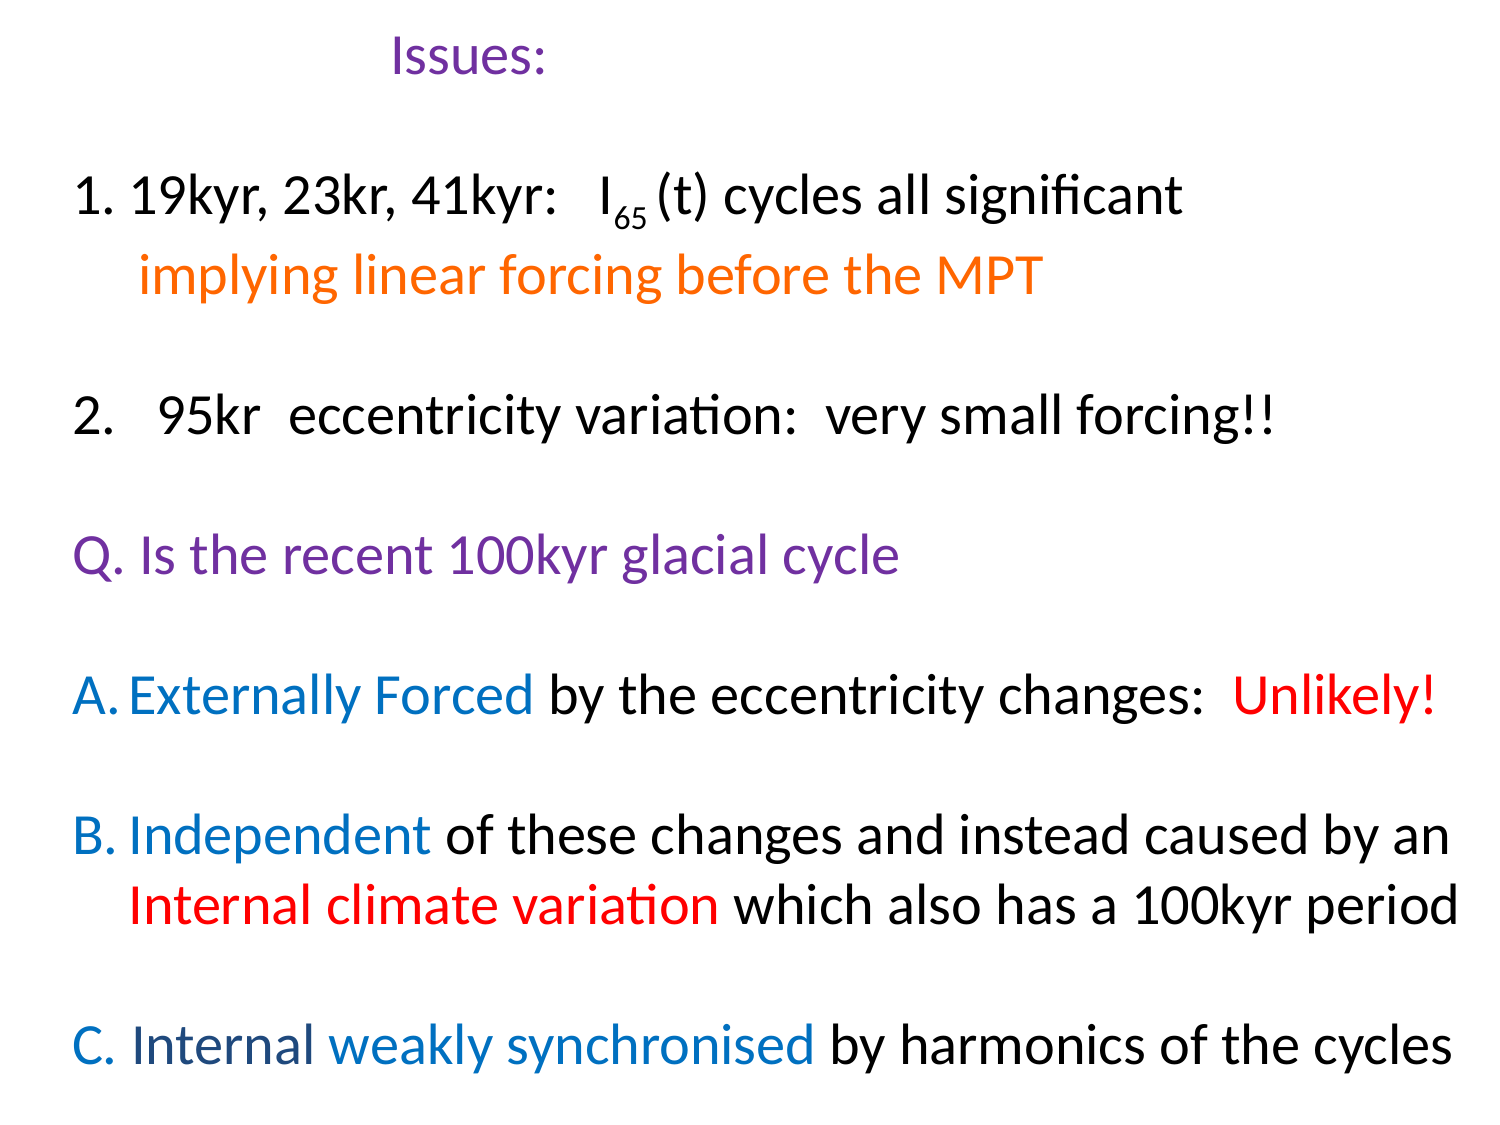

Issues:

19kyr, 23kr, 41kyr:   I65 (t) cycles all significant
     implying linear forcing before the MPT

2.   95kr  eccentricity variation:  very small forcing!!

Q. Is the recent 100kyr glacial cycle

Externally Forced by the eccentricity changes:  Unlikely!

Independent of these changes and instead caused by an Internal climate variation which also has a 100kyr period

C. Internal weakly synchronised by harmonics of the cycles